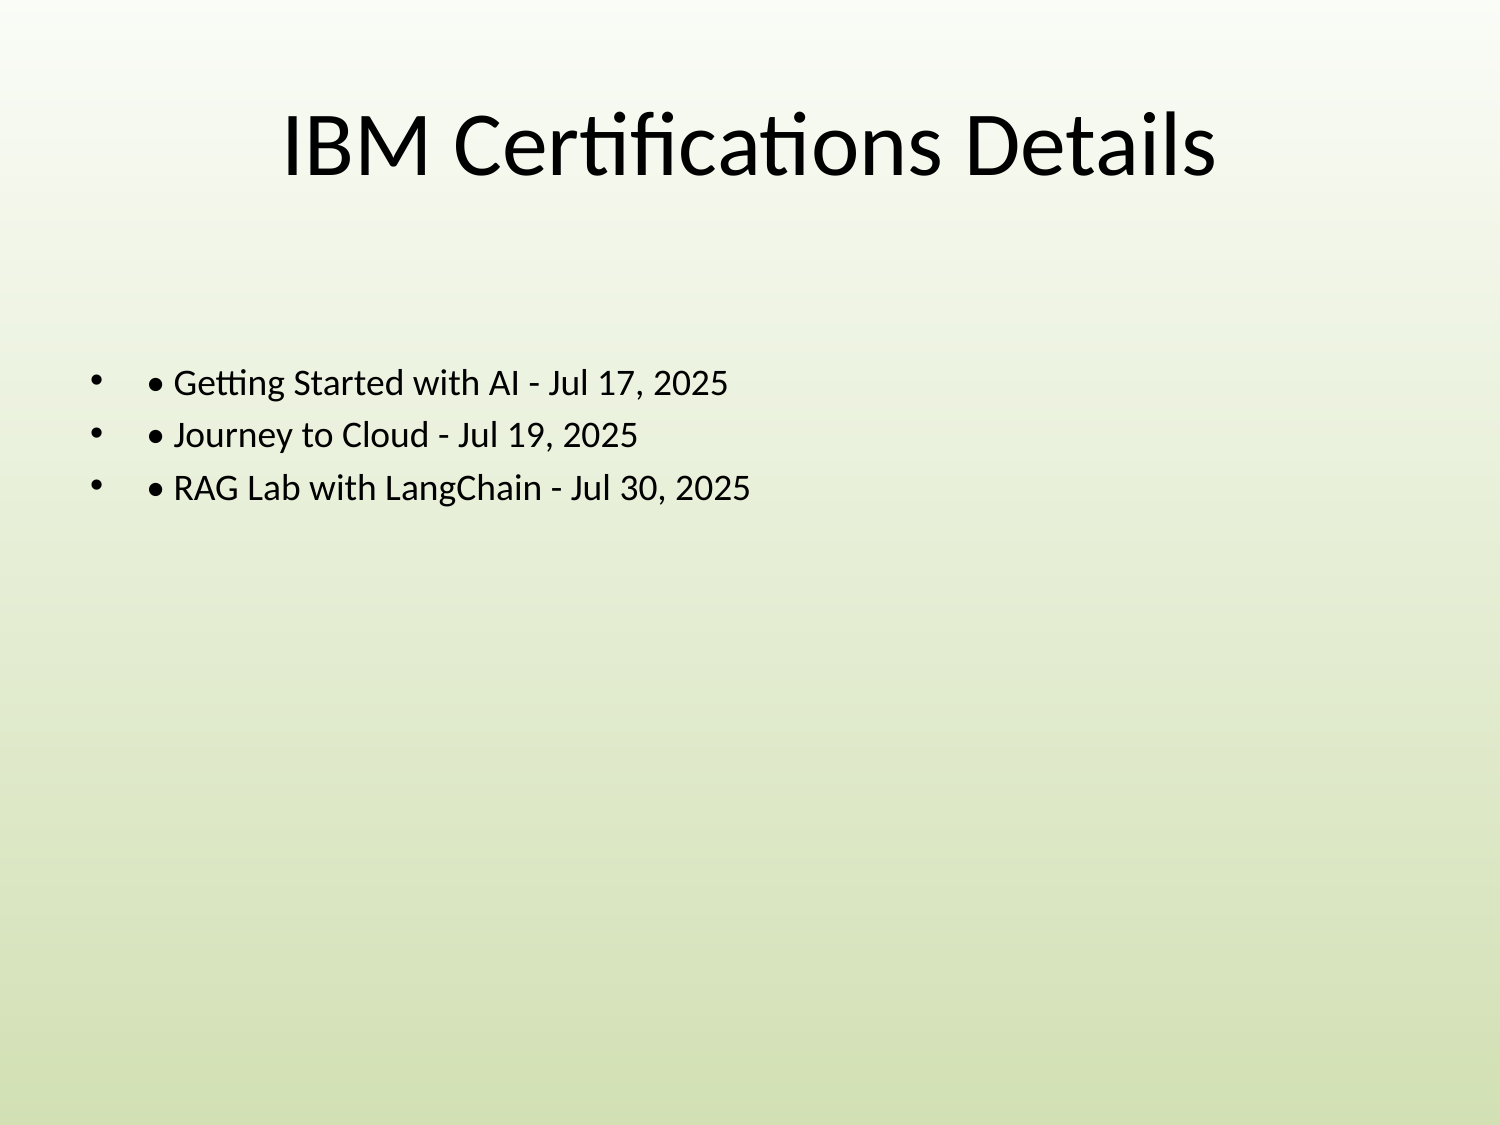

# IBM Certifications Details

• Getting Started with AI - Jul 17, 2025
• Journey to Cloud - Jul 19, 2025
• RAG Lab with LangChain - Jul 30, 2025